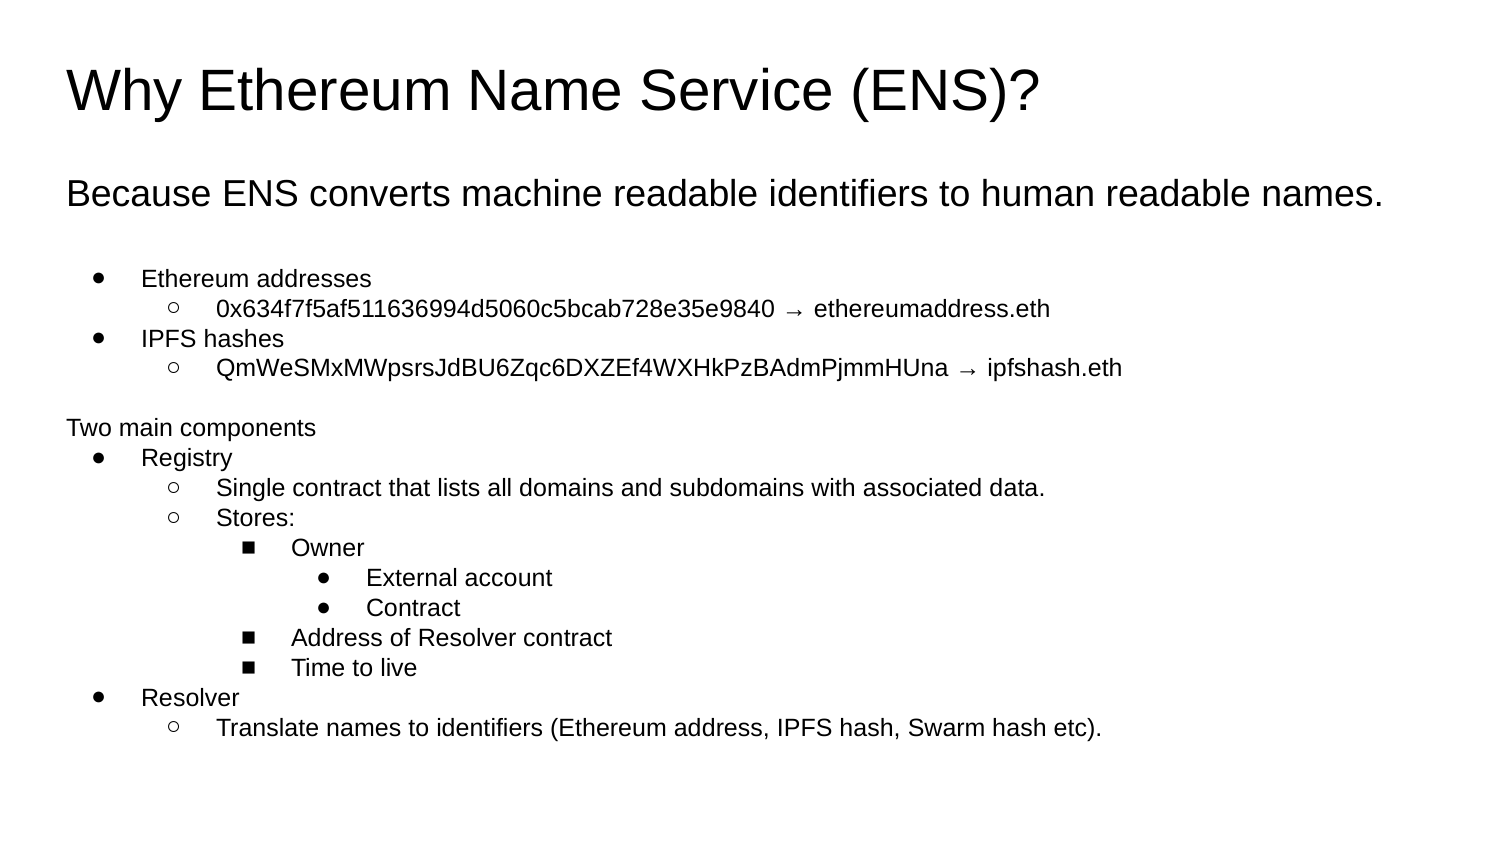

# Why Ethereum Name Service (ENS)?
Because ENS converts machine readable identifiers to human readable names.
Ethereum addresses
0x634f7f5af511636994d5060c5bcab728e35e9840 → ethereumaddress.eth
IPFS hashes
QmWeSMxMWpsrsJdBU6Zqc6DXZEf4WXHkPzBAdmPjmmHUna → ipfshash.eth

Two main components
Registry
Single contract that lists all domains and subdomains with associated data.
Stores:
Owner
External account
Contract
Address of Resolver contract
Time to live
Resolver
Translate names to identifiers (Ethereum address, IPFS hash, Swarm hash etc).